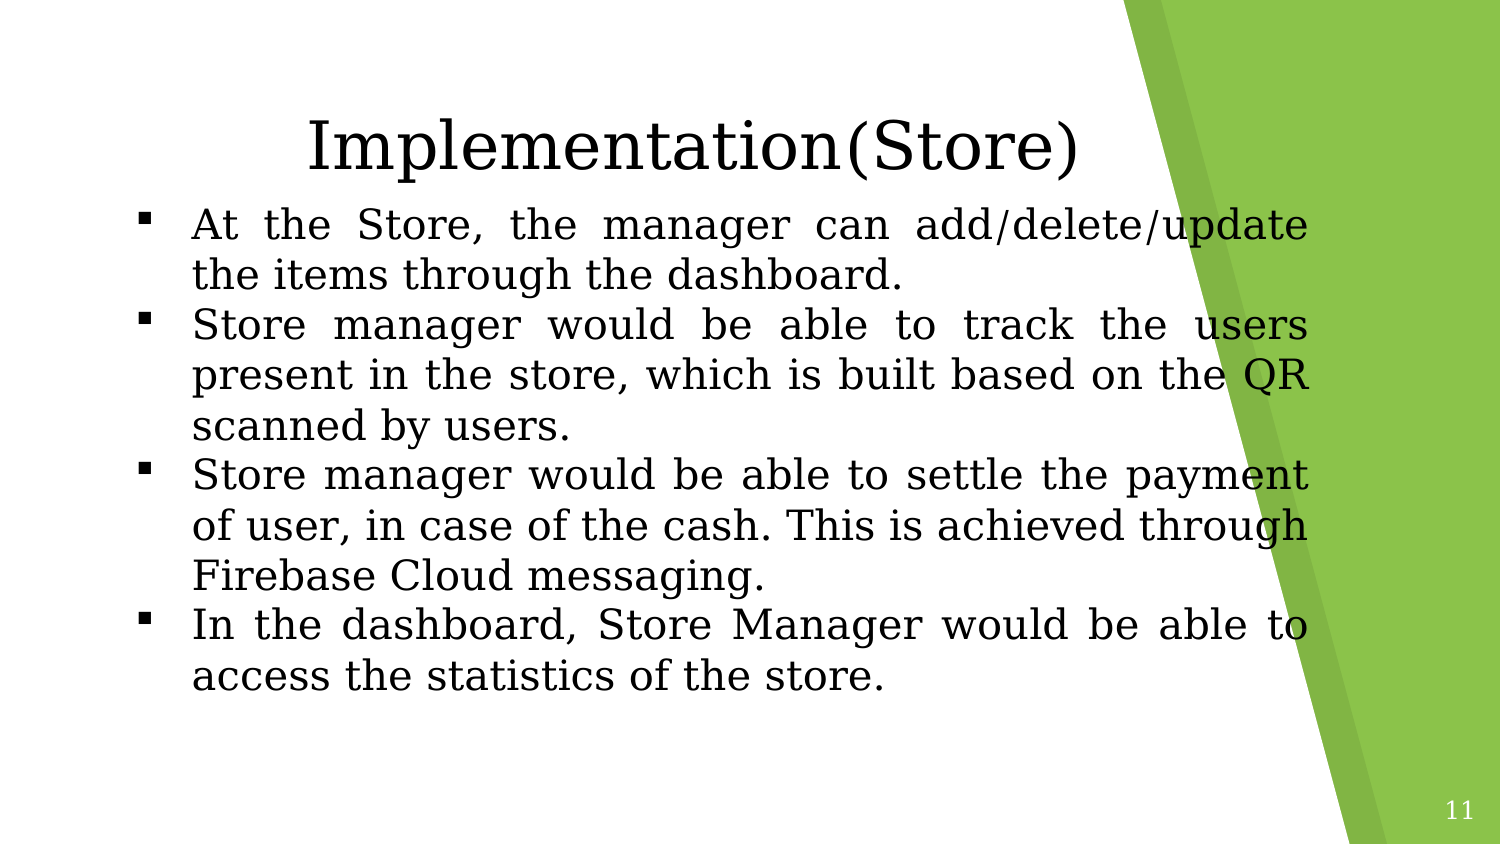

Implementation(Store)
At the Store, the manager can add/delete/update the items through the dashboard.
Store manager would be able to track the users present in the store, which is built based on the QR scanned by users.
Store manager would be able to settle the payment of user, in case of the cash. This is achieved through Firebase Cloud messaging.
In the dashboard, Store Manager would be able to access the statistics of the store.

11